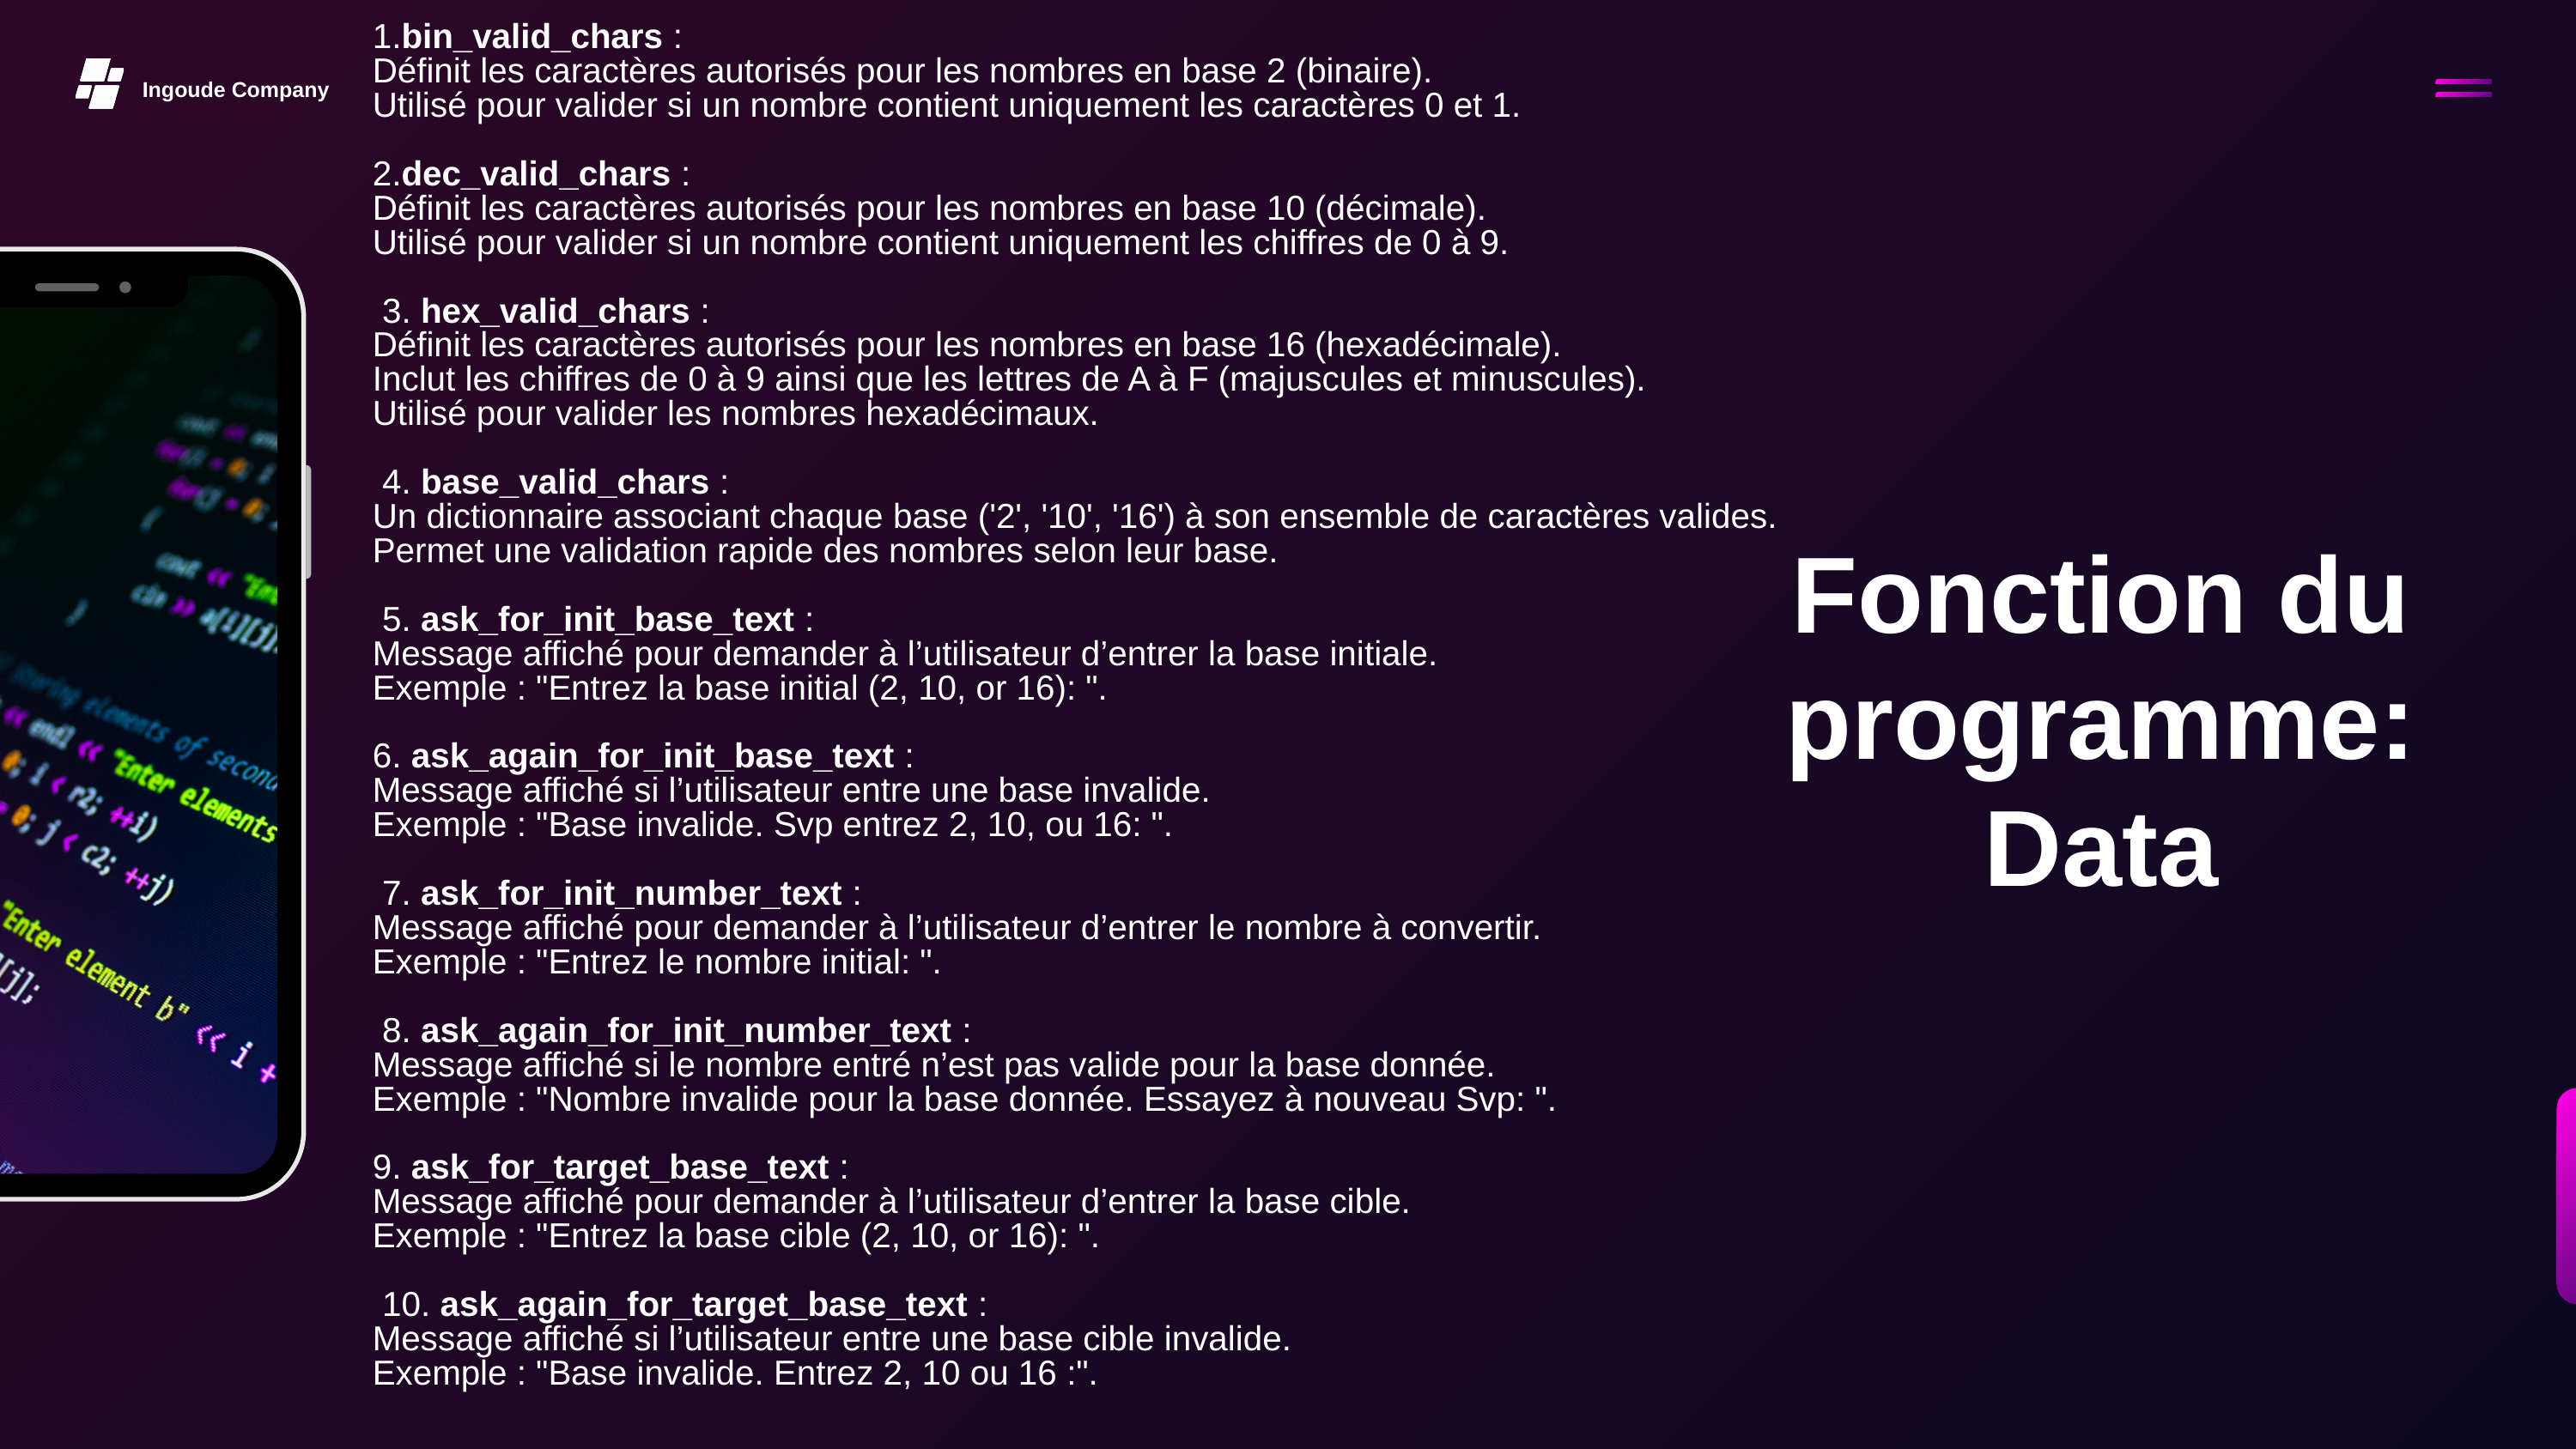

1.bin_valid_chars :
Définit les caractères autorisés pour les nombres en base 2 (binaire).
Utilisé pour valider si un nombre contient uniquement les caractères 0 et 1.

2.dec_valid_chars :
Définit les caractères autorisés pour les nombres en base 10 (décimale).
Utilisé pour valider si un nombre contient uniquement les chiffres de 0 à 9.

 3. hex_valid_chars :
Définit les caractères autorisés pour les nombres en base 16 (hexadécimale).
Inclut les chiffres de 0 à 9 ainsi que les lettres de A à F (majuscules et minuscules).
Utilisé pour valider les nombres hexadécimaux.

 4. base_valid_chars :
Un dictionnaire associant chaque base ('2', '10', '16') à son ensemble de caractères valides.
Permet une validation rapide des nombres selon leur base.

 5. ask_for_init_base_text :
Message affiché pour demander à l’utilisateur d’entrer la base initiale.
Exemple : "Entrez la base initial (2, 10, or 16): ".

6. ask_again_for_init_base_text :
Message affiché si l’utilisateur entre une base invalide.
Exemple : "Base invalide. Svp entrez 2, 10, ou 16: ".

 7. ask_for_init_number_text :
Message affiché pour demander à l’utilisateur d’entrer le nombre à convertir.
Exemple : "Entrez le nombre initial: ".

 8. ask_again_for_init_number_text :
Message affiché si le nombre entré n’est pas valide pour la base donnée.
Exemple : "Nombre invalide pour la base donnée. Essayez à nouveau Svp: ".

9. ask_for_target_base_text :
Message affiché pour demander à l’utilisateur d’entrer la base cible.
Exemple : "Entrez la base cible (2, 10, or 16): ".

 10. ask_again_for_target_base_text :
Message affiché si l’utilisateur entre une base cible invalide.
Exemple : "Base invalide. Entrez 2, 10 ou 16 :".

Ingoude Company

Fonction du programme:
Data

1. check_base(base) :
Vérifie si la base entrée est valide (2, 10 ou 16).
Retourne l’entier correspondant à la base si elle est valide, sinon None.

 2. is_valid_number(nombre, base) :
Vérifie si le nombre entré est valide pour la base spécifiée.
Utilise un ensemble de caractères autorisés en fonction de la base.
Retourne True si tous les caractères du nombre sont valides, sinon False.

 3. check_target(target) :
Similaire à check_base().
Vérifie si la base cible est valide (2, 10 ou 16).
Retourne l’entier correspondant à la base cible si elle est valide, sinon None.

 4. convert_base(init_number, init_base, target_base) :
Effectue la conversion d’un nombre d’une base à une autre.
Utilise des fonctions spécifiques pour chaque conversion selon les bases d’entrée et de sortie.
Lève une erreur si la conversion demandée n’est pas supportée.

 5. console_mode() :
Gère l’interaction avec l’utilisateur en mode console.
 • Demande le nombre à convertir, la base initiale et la base cible.
 • Valide les entrées fournies par l’utilisateur.
 • Effectue la conversion et affiche le résultat.
 • Permet à l’utilisateur de continuer avec une autre conversion ou de quitter le programme.

Fonction du programme:
main